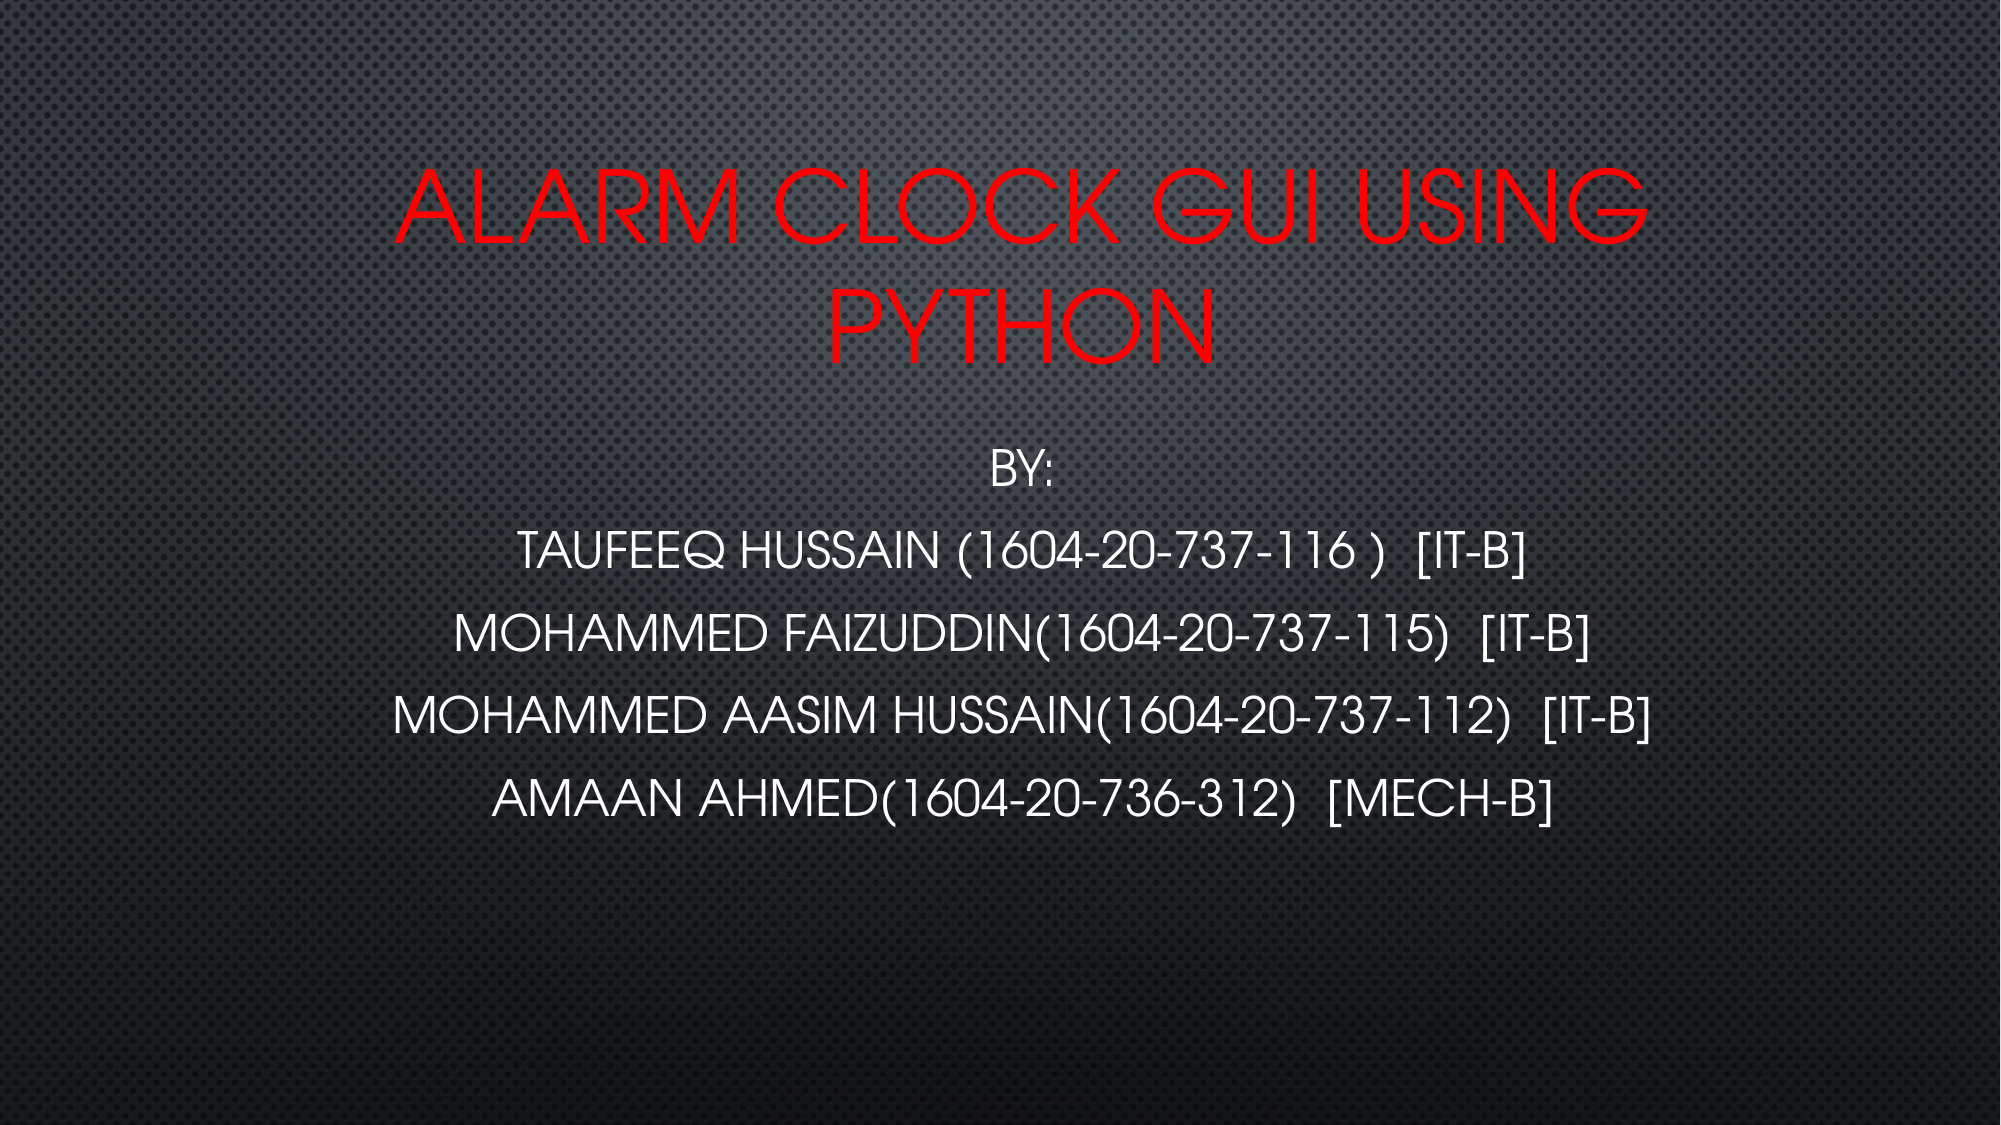

# Alarm clock GUI Using python
By:
Taufeeq Hussain (1604-20-737-116 )  [IT-B]
Mohammed Faizuddin(1604-20-737-115)  [IT-B]
Mohammed Aasim Hussain(1604-20-737-112)  [IT-B]
Amaan Ahmed(1604-20-736-312)  [MECH-B]